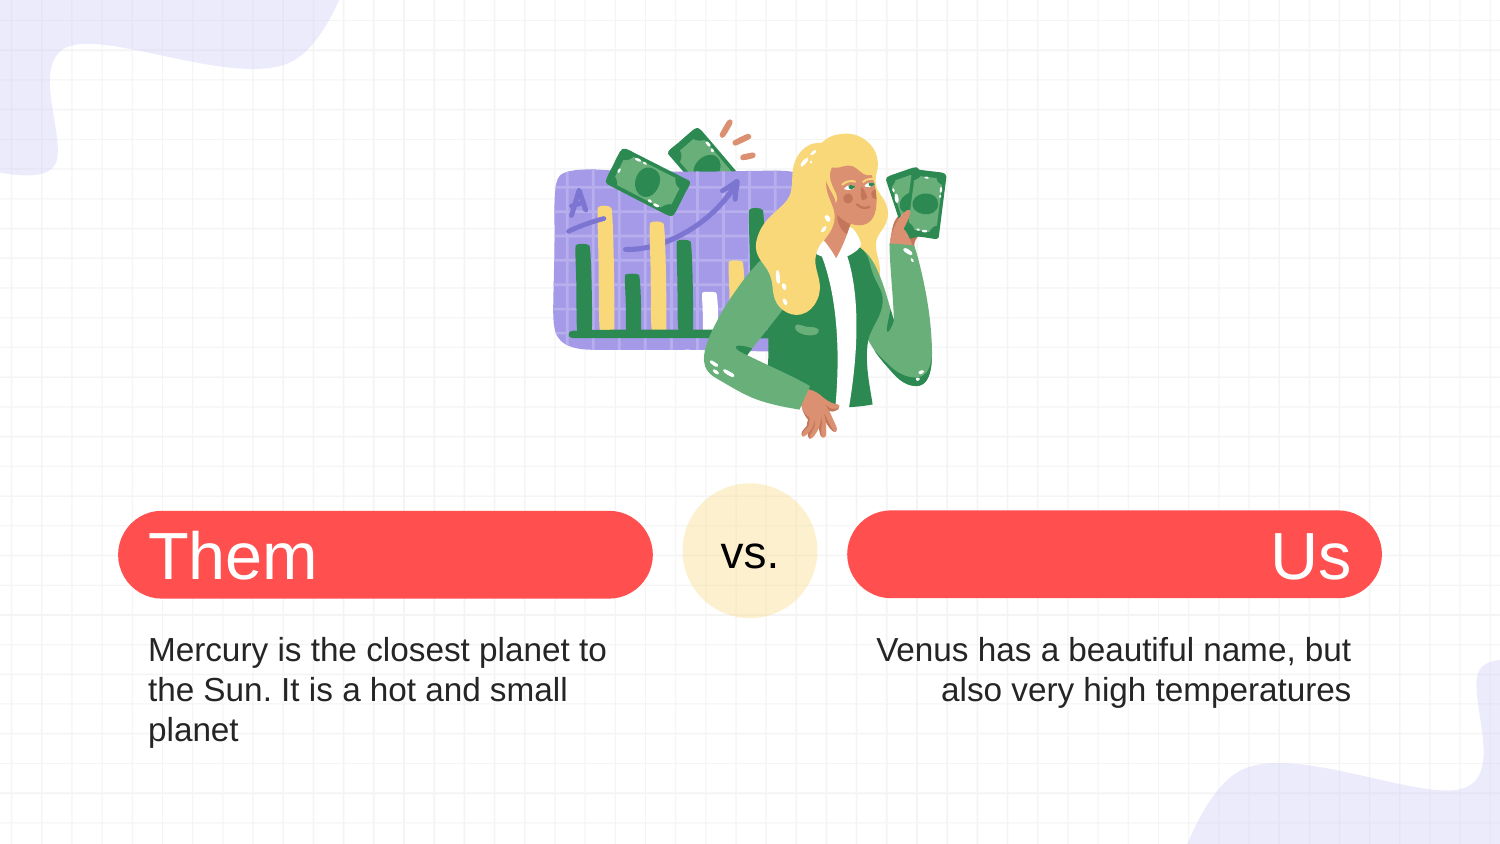

vs.
Them
Us

Venus has a beautiful name, but also very high temperatures
Mercury is the closest planet to the Sun. It is a hot and small planet